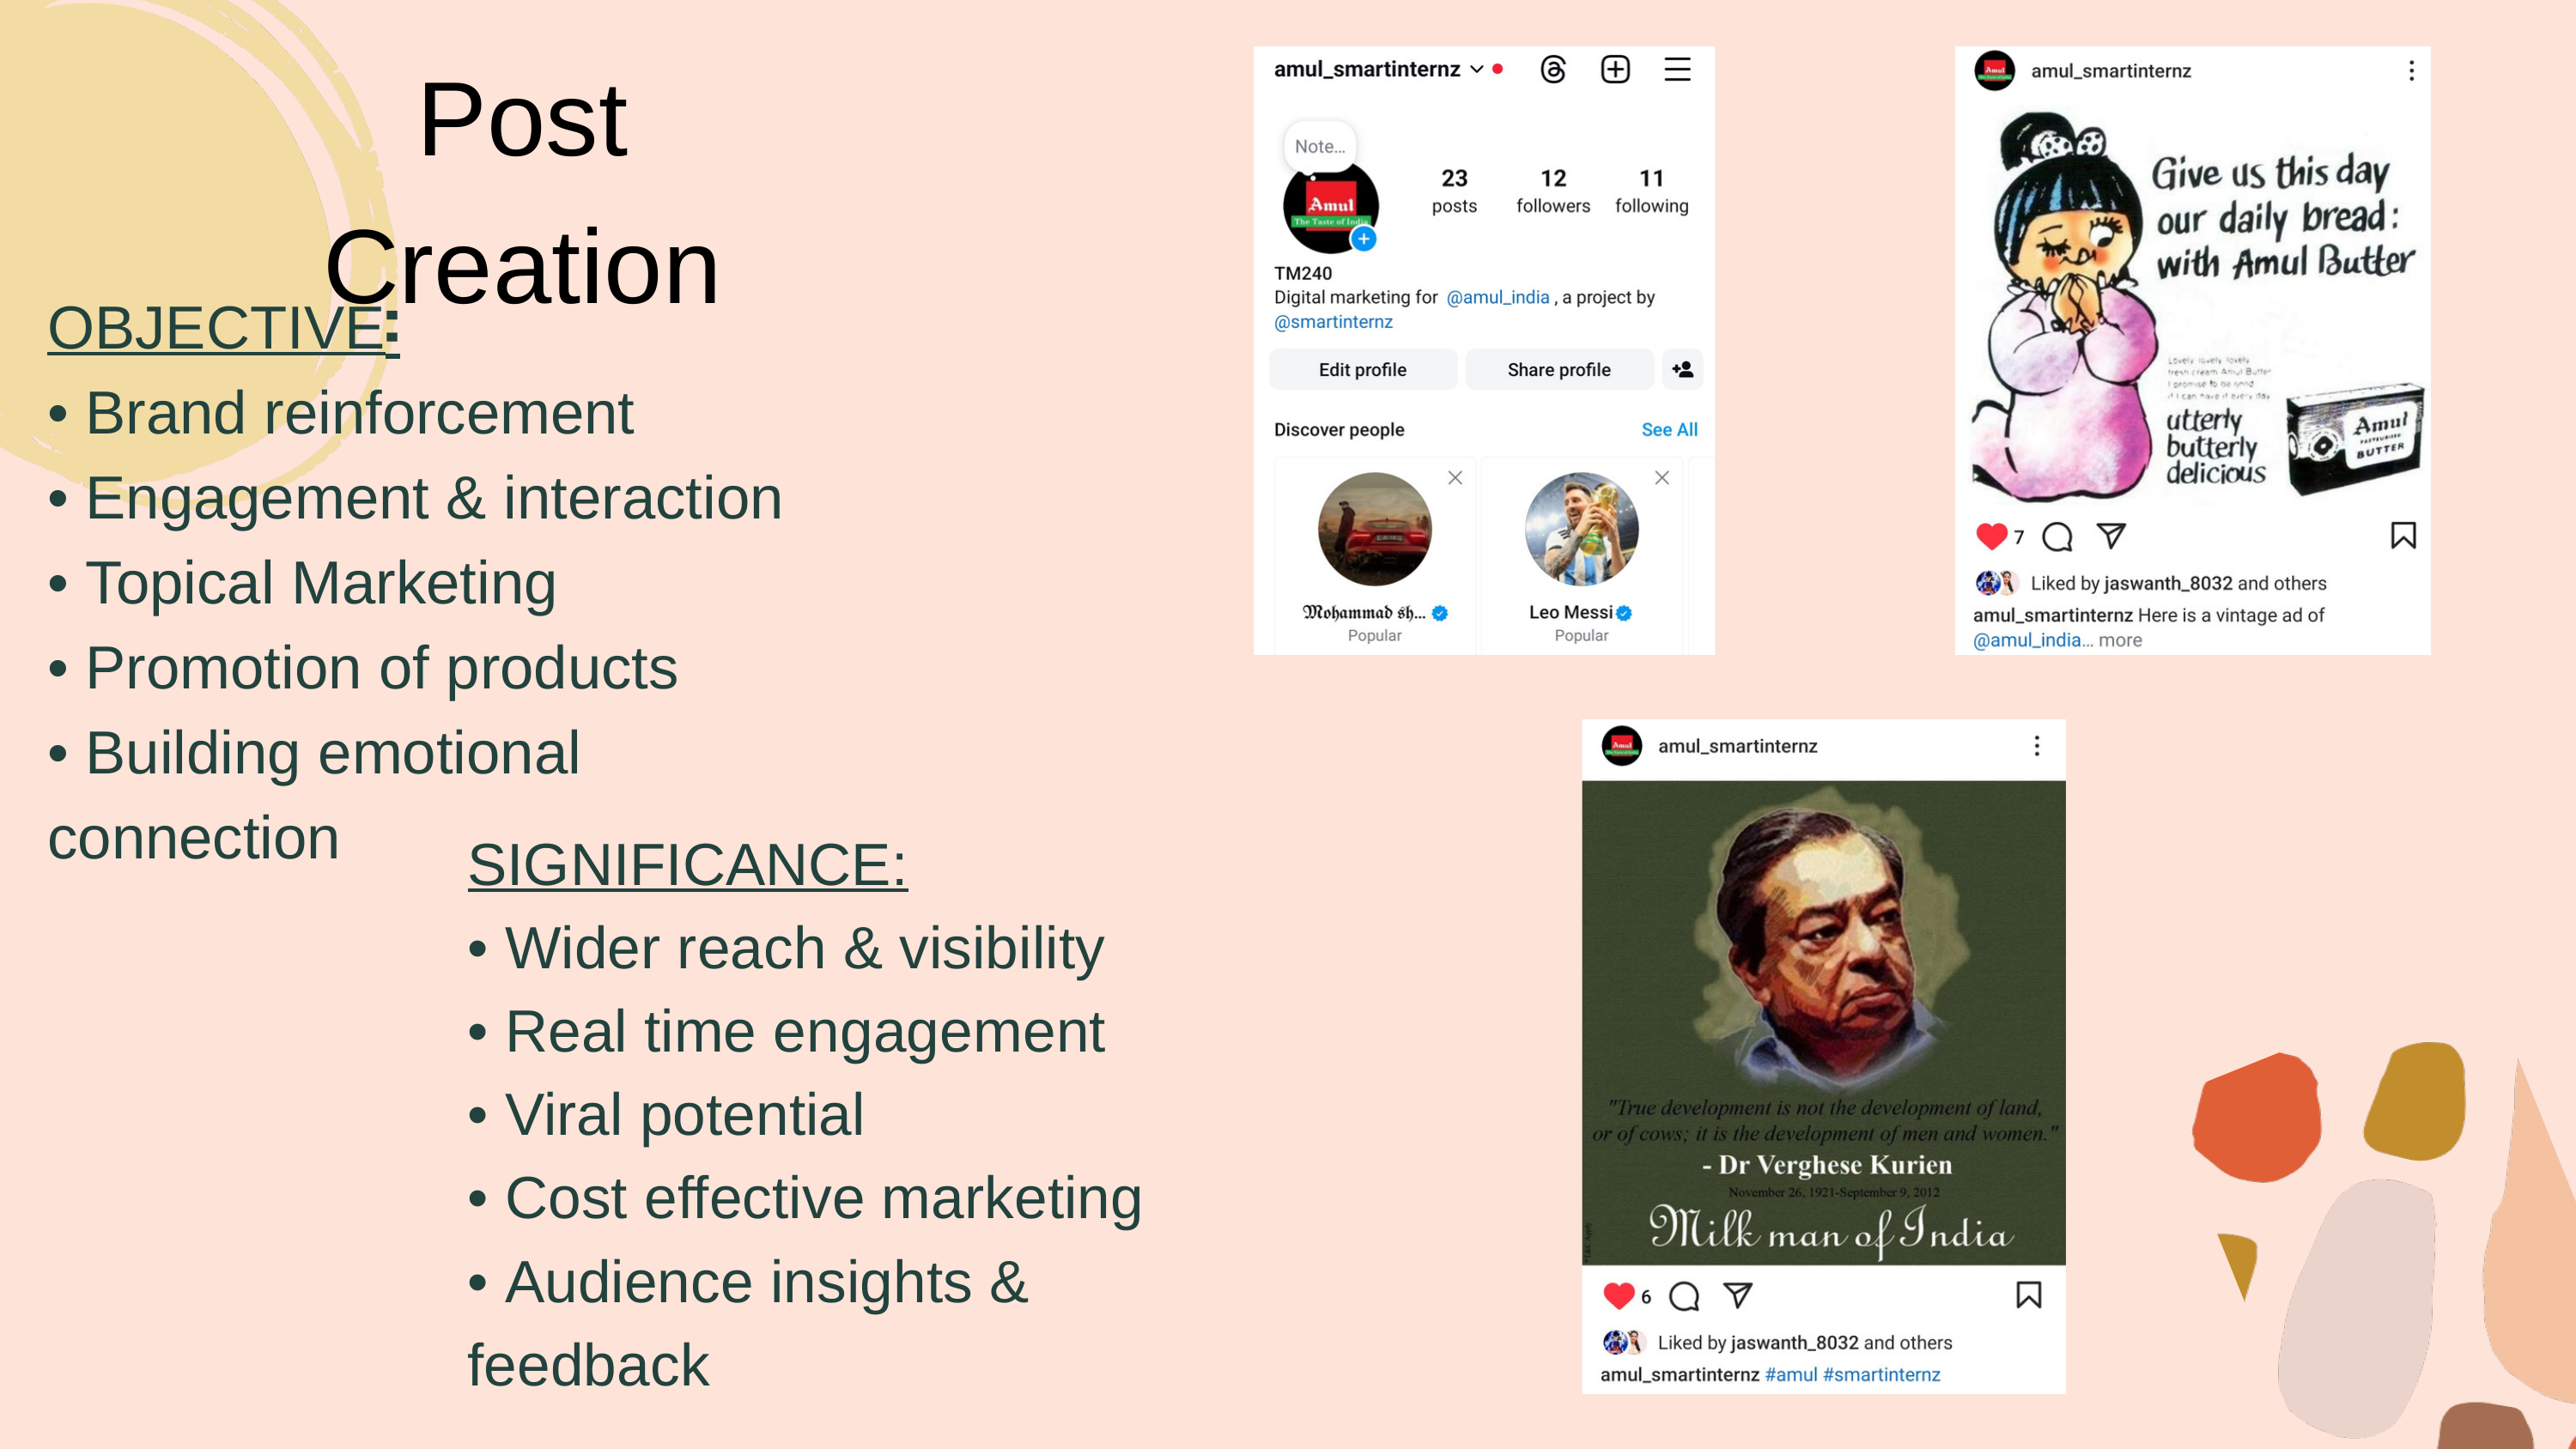

Post Creation

OBJECTIVE:
• Brand reinforcement
• Engagement & interaction
• Topical Marketing
• Promotion of products
• Building emotional connection

SIGNIFICANCE:
• Wider reach & visibility
• Real time engagement
• Viral potential
• Cost effective marketing
• Audience insights & feedback